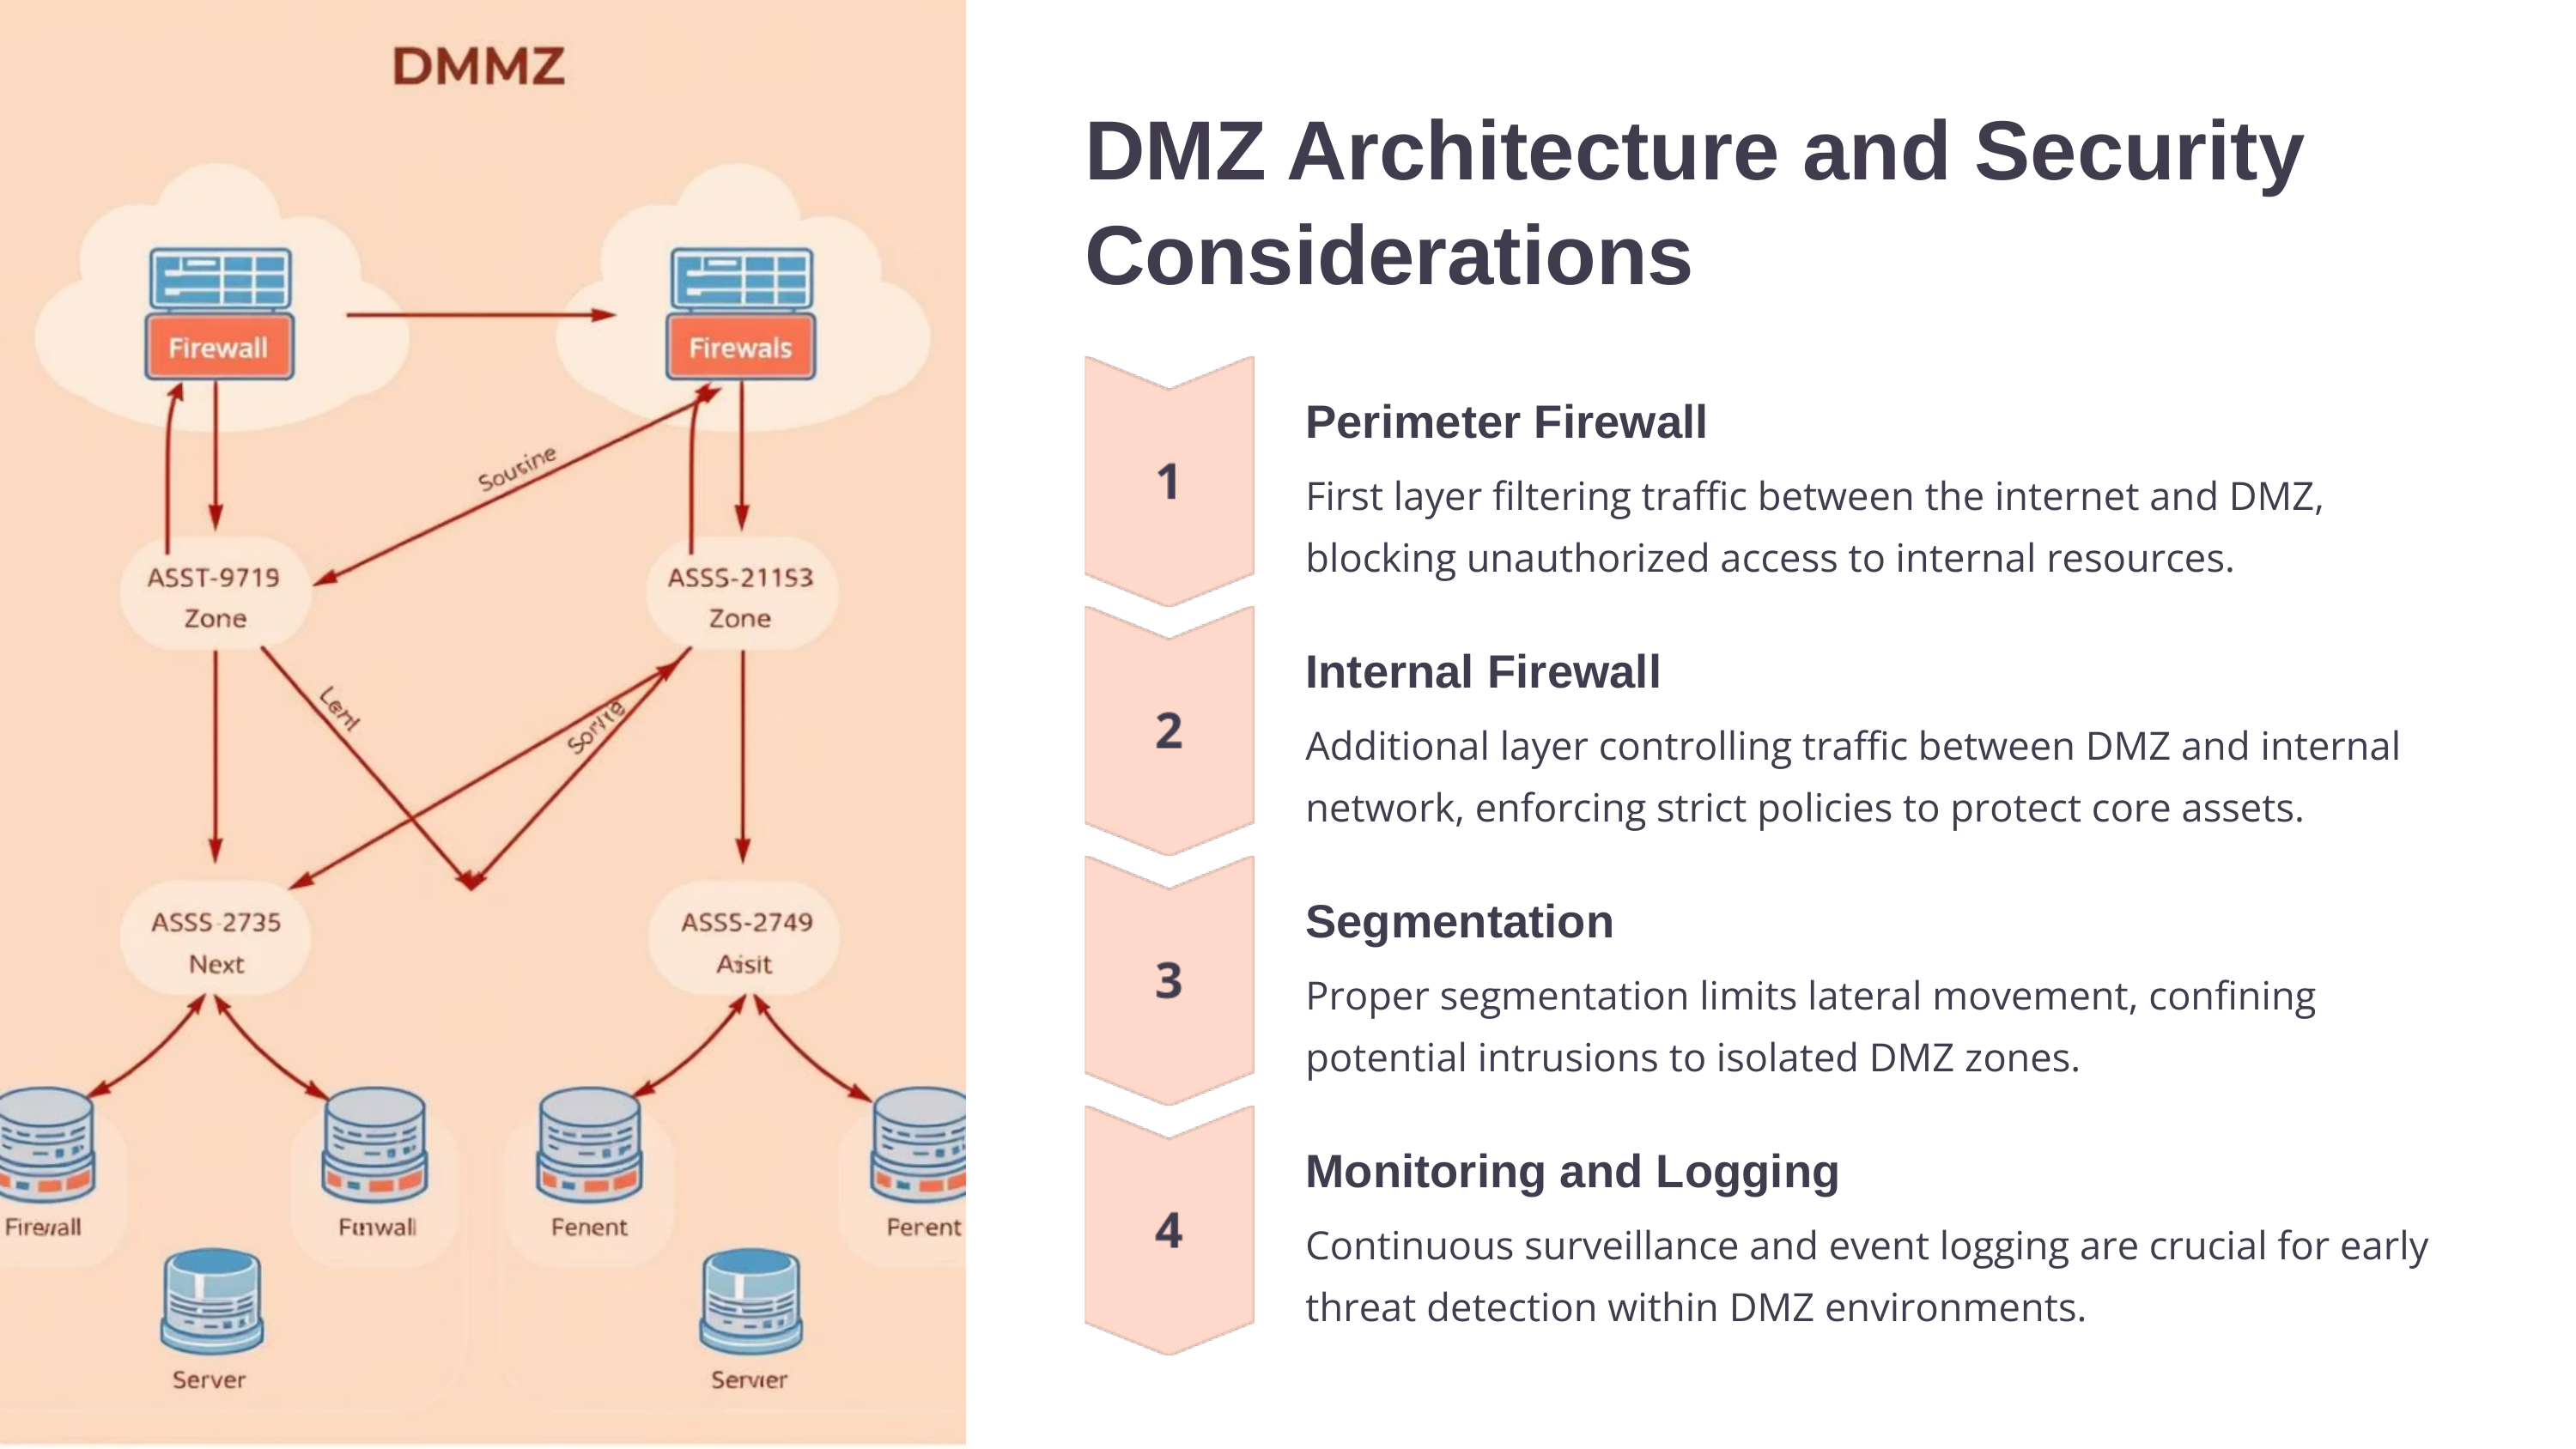

DMZ Architecture and Security Considerations

Perimeter Firewall

First layer filtering traffic between the internet and DMZ, blocking unauthorized access to internal resources.

Internal Firewall

Additional layer controlling traffic between DMZ and internal network, enforcing strict policies to protect core assets.

Segmentation

Proper segmentation limits lateral movement, confining potential intrusions to isolated DMZ zones.

Monitoring and Logging

Continuous surveillance and event logging are crucial for early threat detection within DMZ environments.